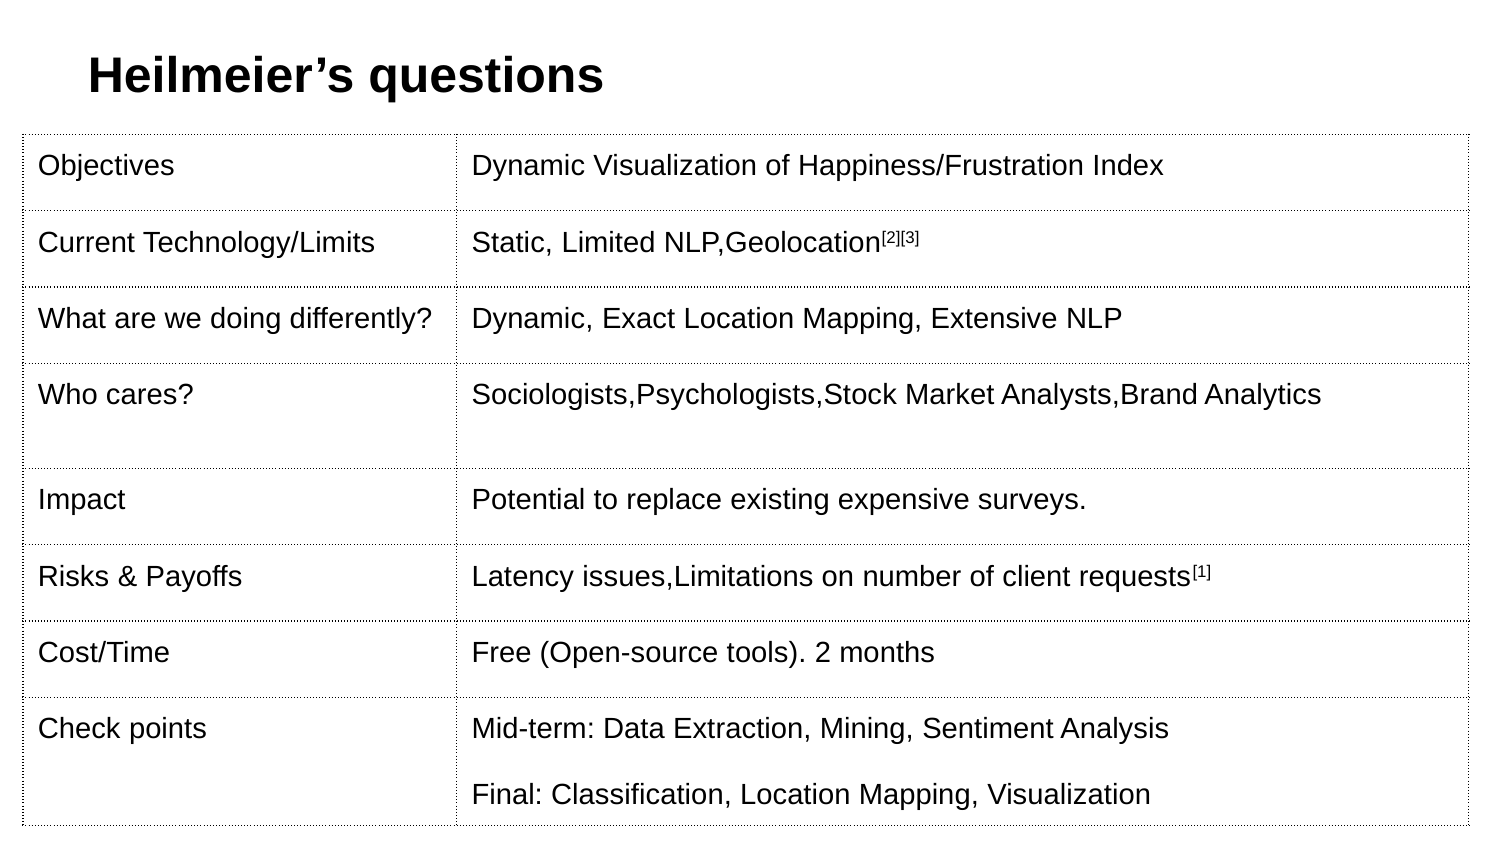

# Heilmeier’s questions
| Objectives | Dynamic Visualization of Happiness/Frustration Index |
| --- | --- |
| Current Technology/Limits | Static, Limited NLP,Geolocation[2][3] |
| What are we doing differently? | Dynamic, Exact Location Mapping, Extensive NLP |
| Who cares? | Sociologists,Psychologists,Stock Market Analysts,Brand Analytics |
| Impact | Potential to replace existing expensive surveys. |
| Risks & Payoffs | Latency issues,Limitations on number of client requests[1] |
| Cost/Time | Free (Open-source tools). 2 months |
| Check points | Mid-term: Data Extraction, Mining, Sentiment Analysis Final: Classification, Location Mapping, Visualization |